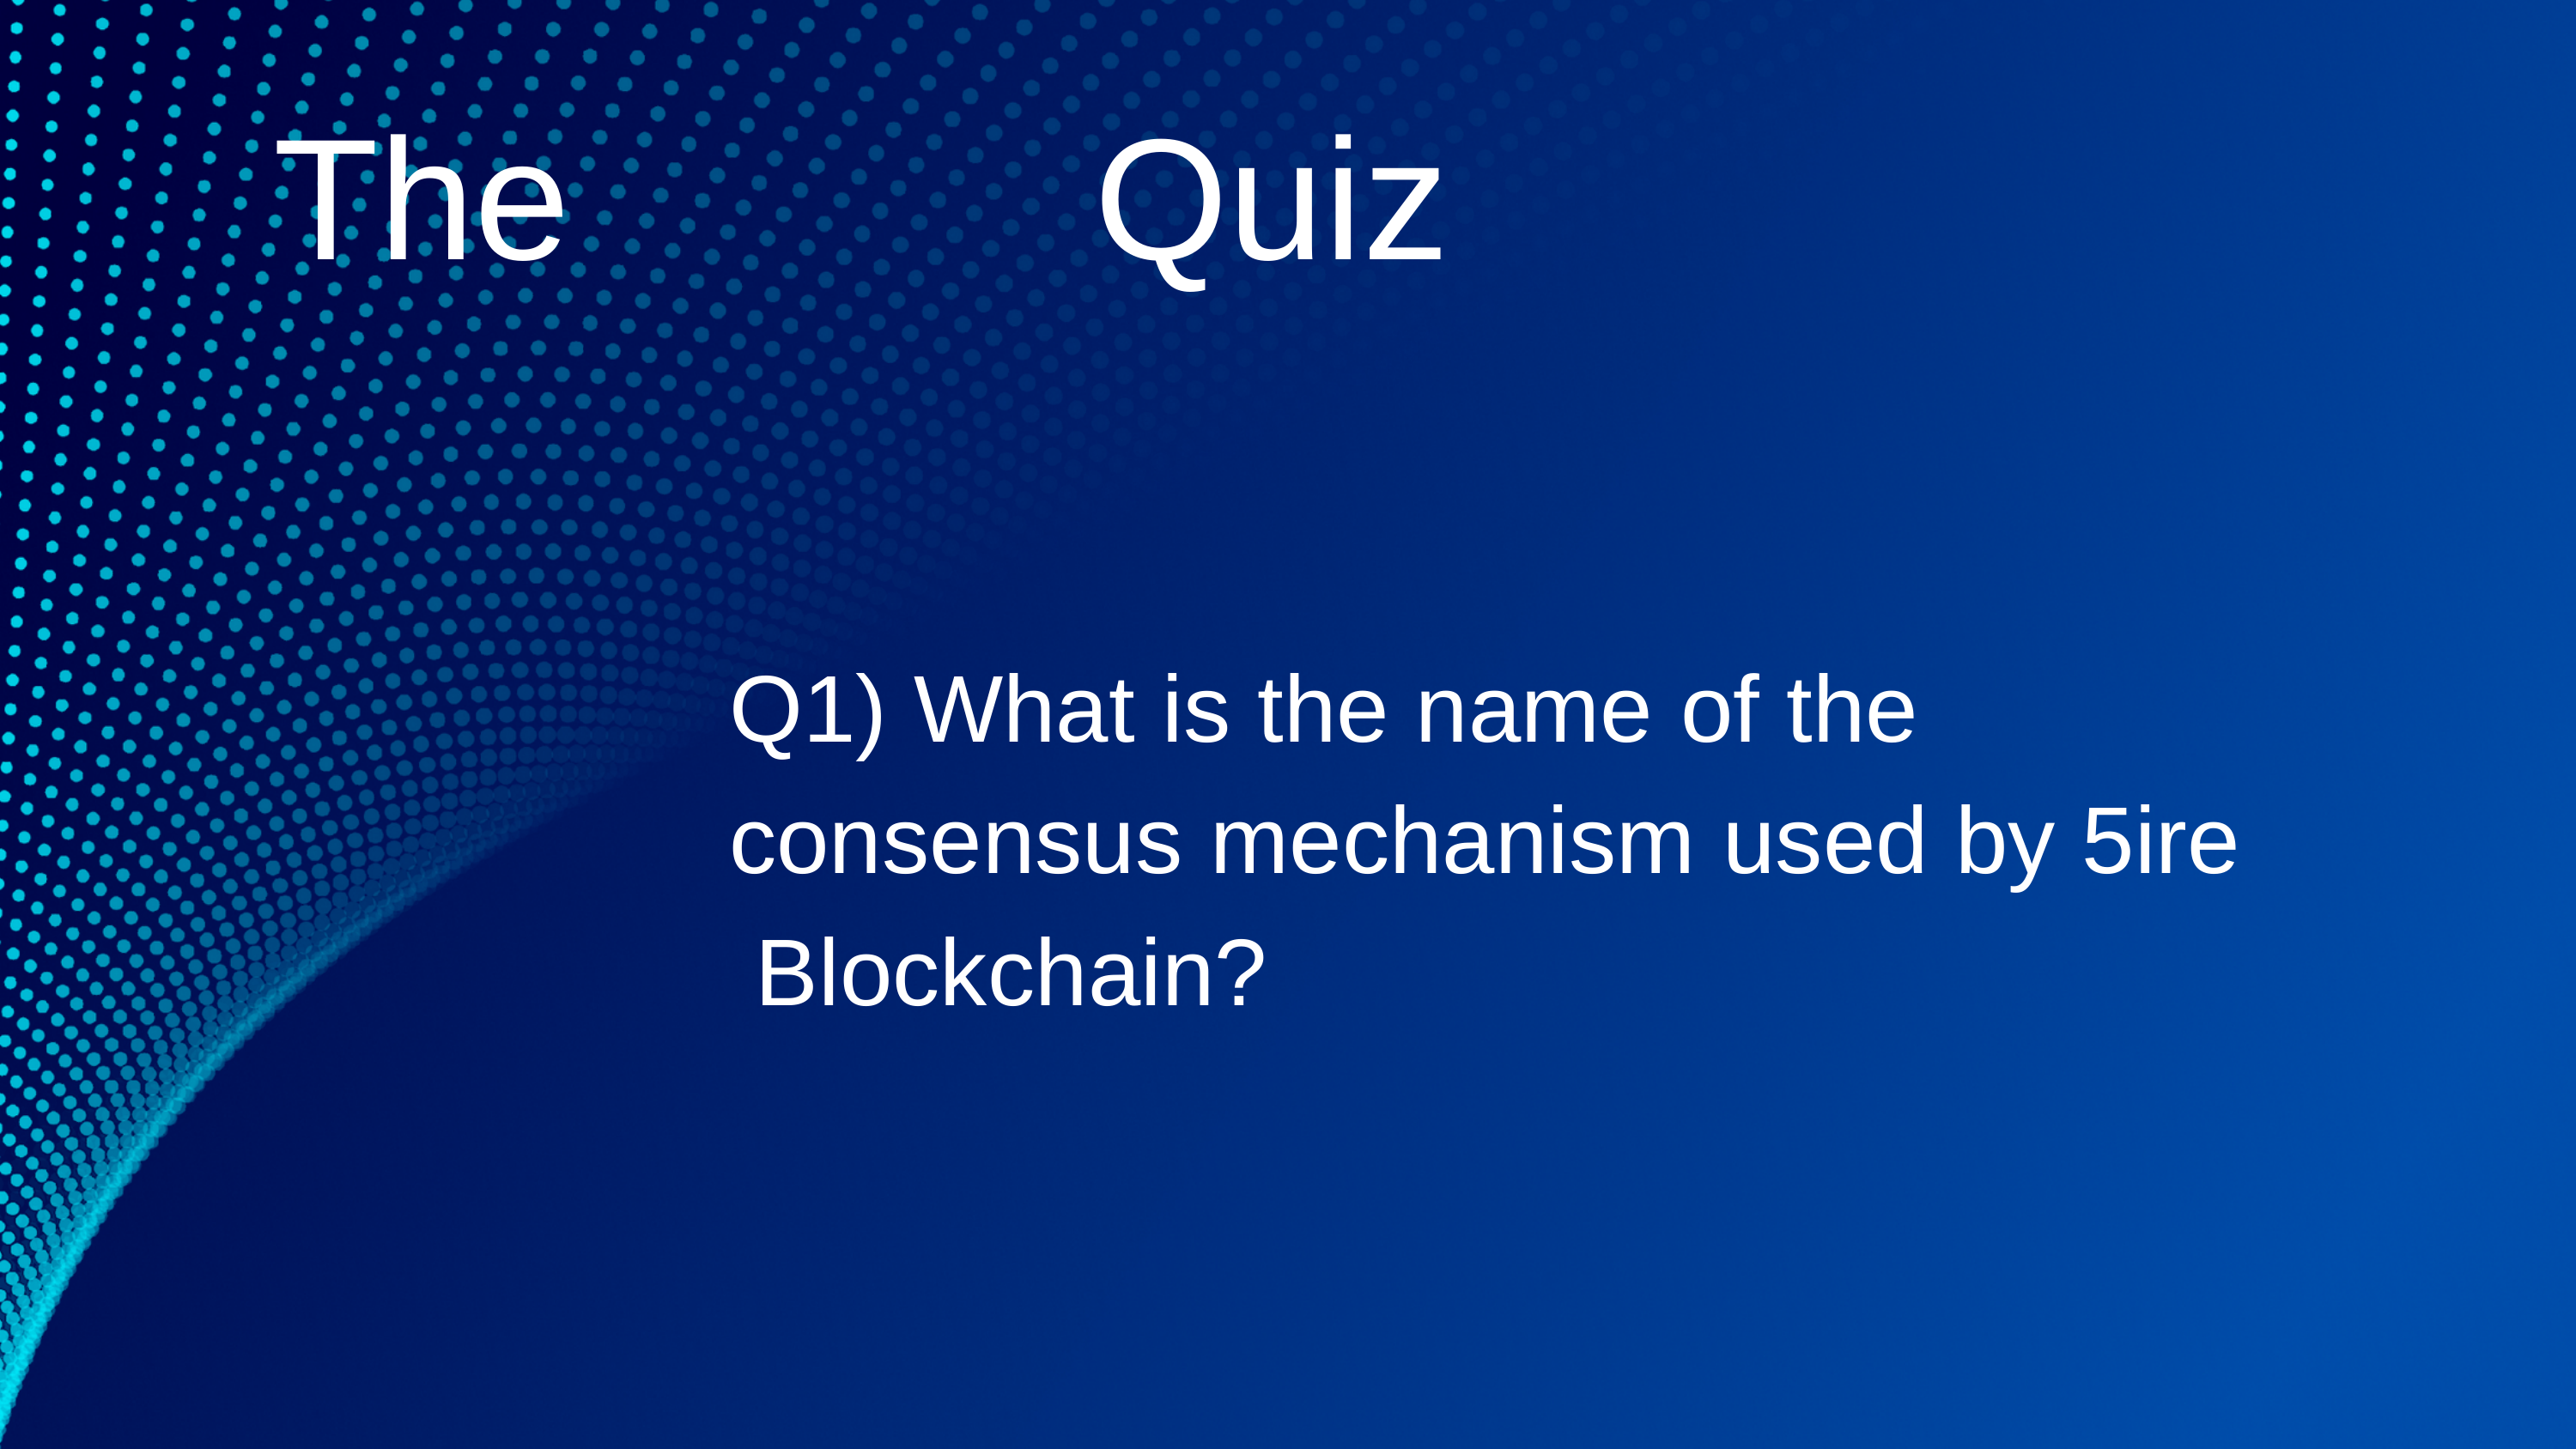

# The	Quiz
Q1) What is the name of the  consensus mechanism used by 5ire  Blockchain?